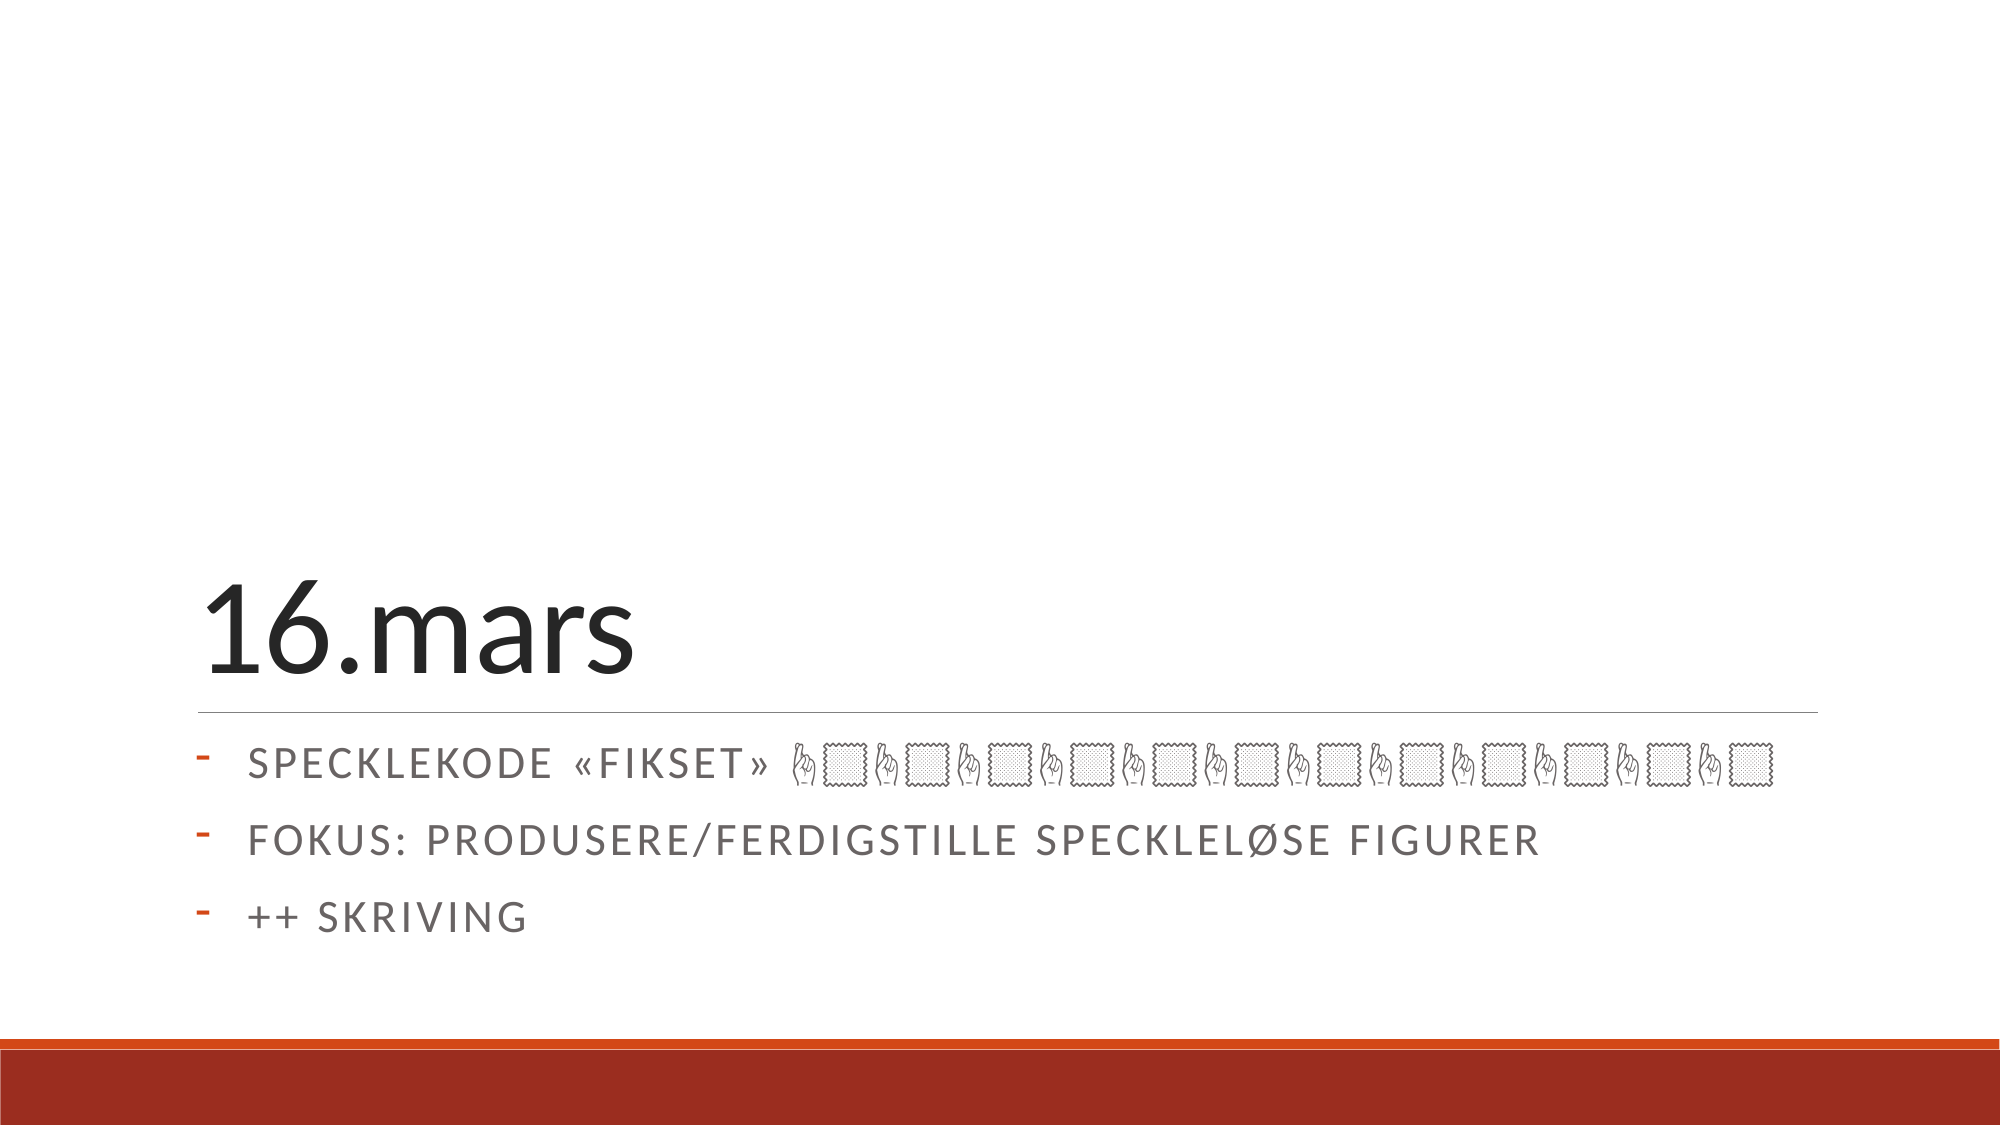

# 16.mars
Specklekode «fikset» 🤞🏻🤞🏻🤞🏻🤞🏻🤞🏻🤞🏻🤞🏻🤞🏻🤞🏻🤞🏻🤞🏻🤞🏻
Fokus: produsere/ferdigstille speckleløse figurer
++ skriving